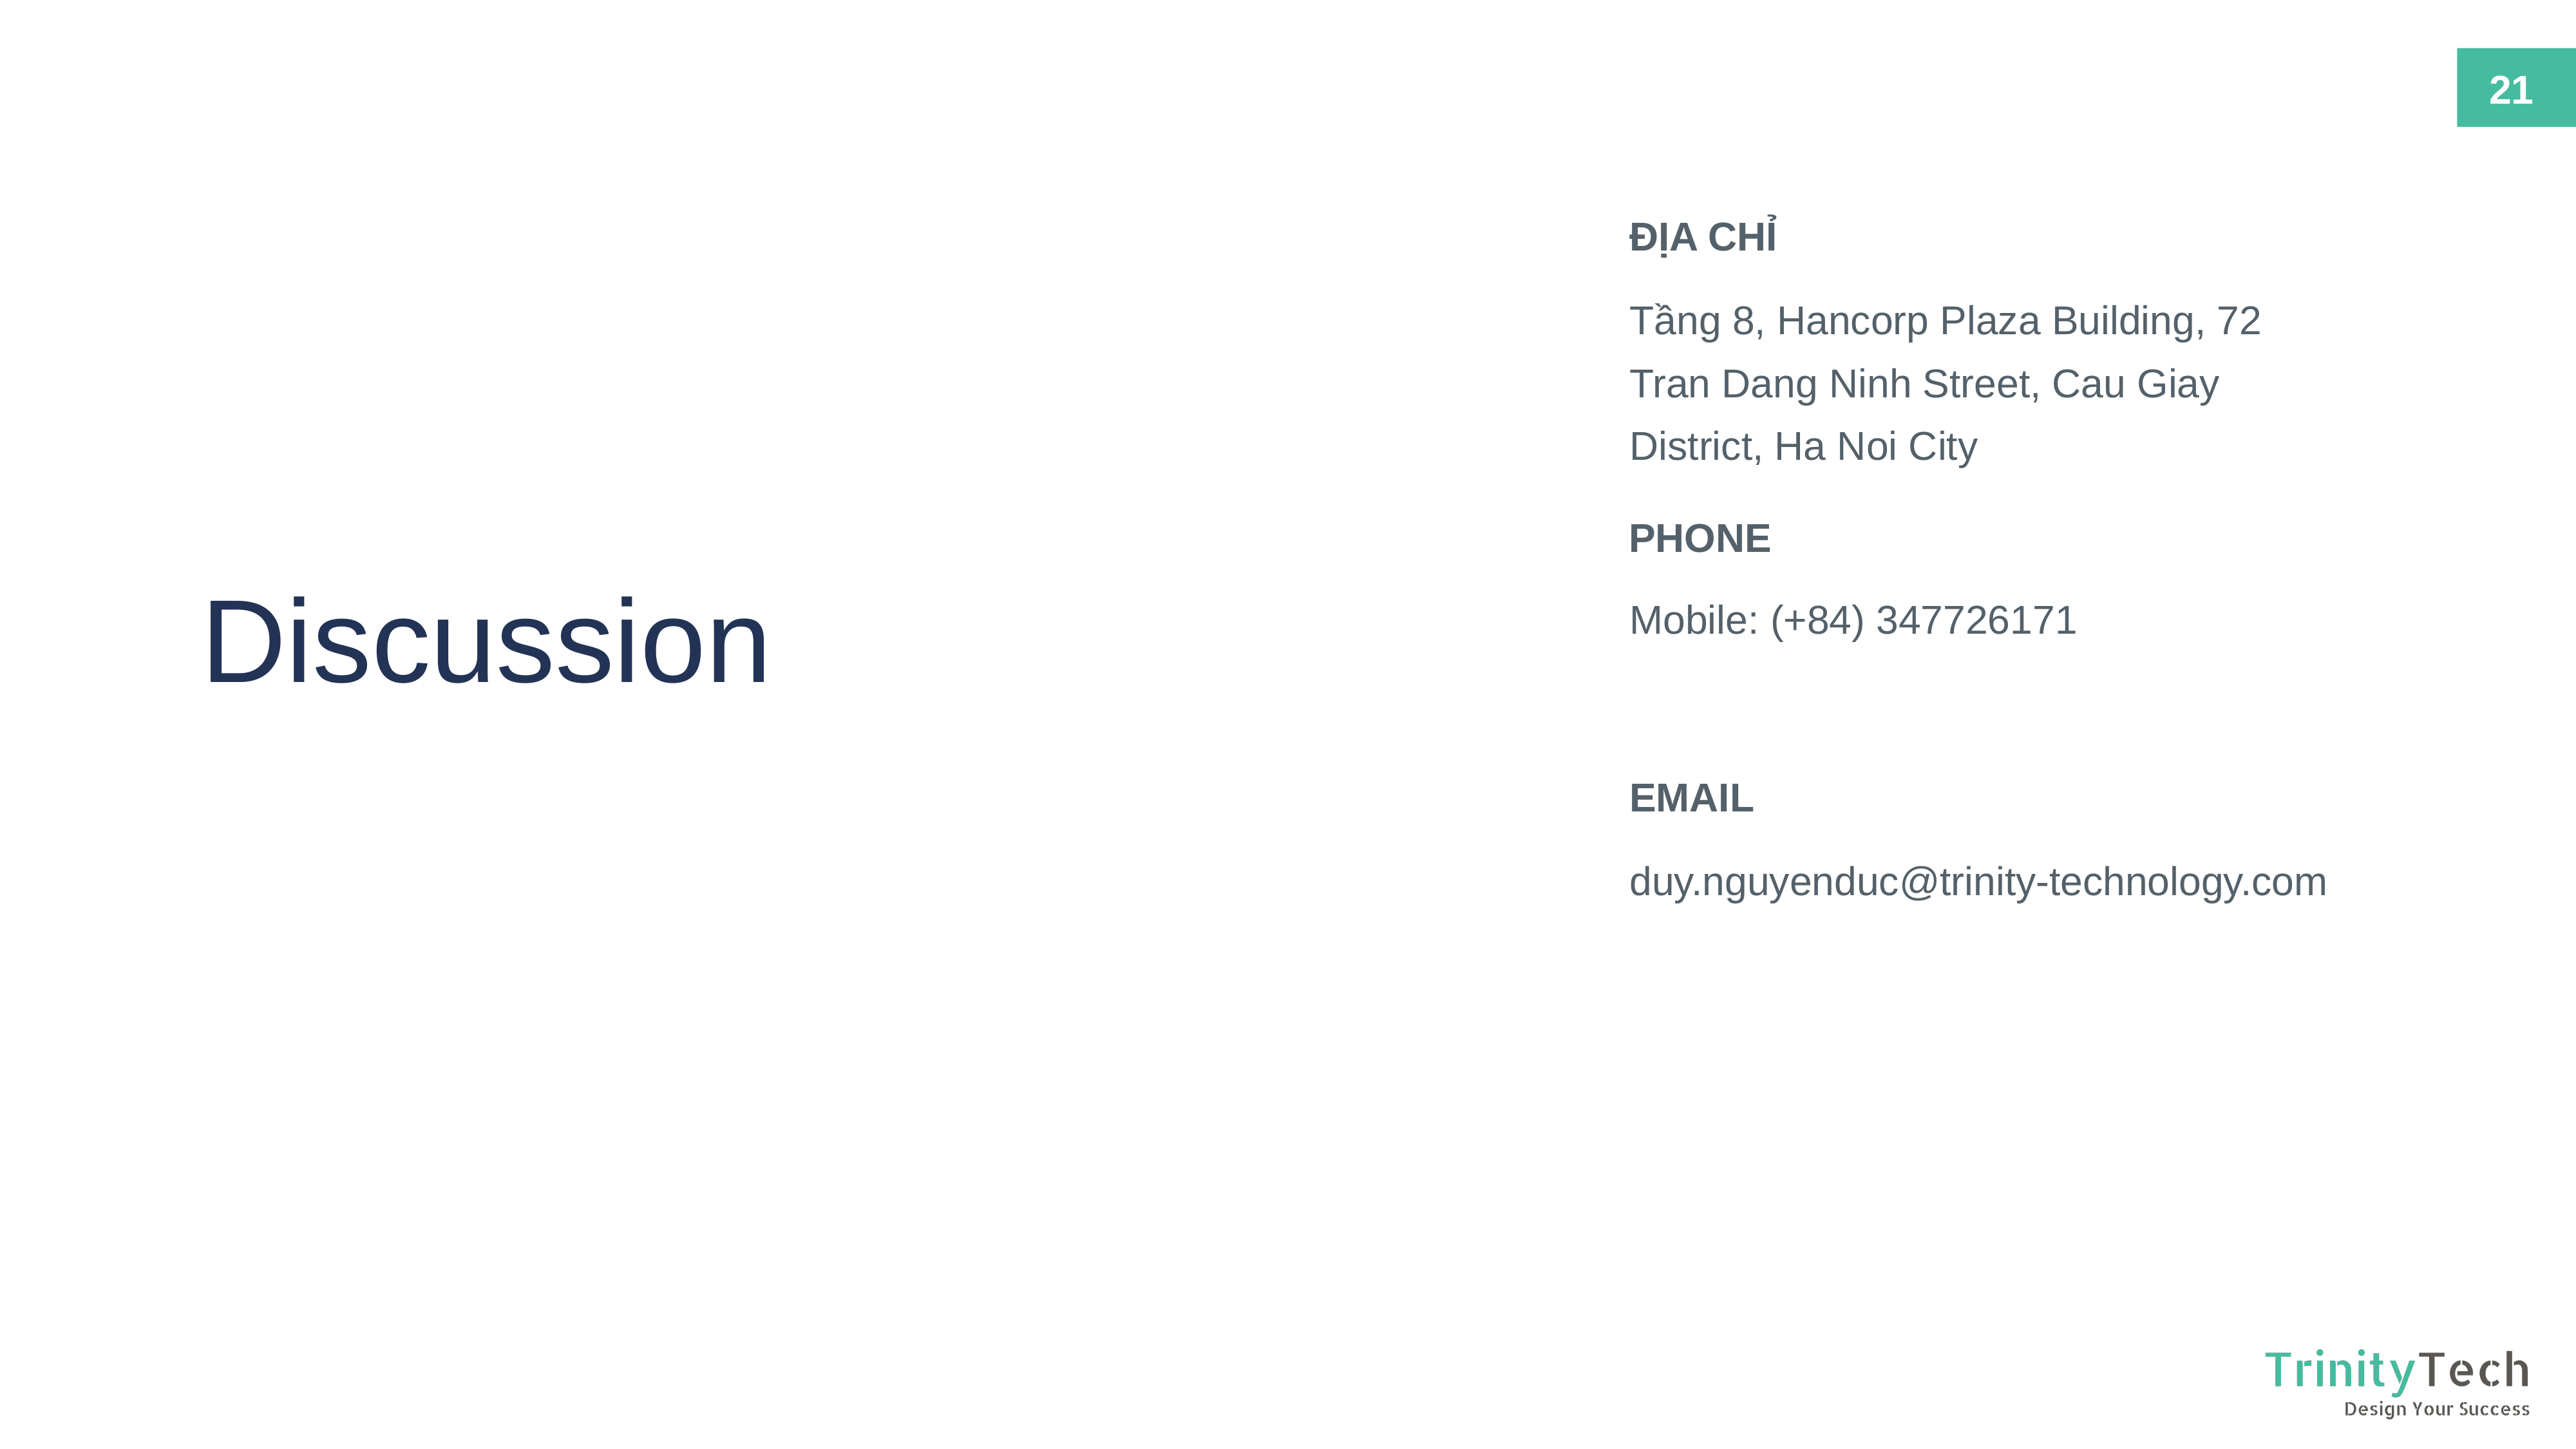

21
ĐỊA CHỈ
Tầng 8, Hancorp Plaza Building, 72 Tran Dang Ninh Street, Cau Giay District, Ha Noi City
PHONE
Discussion
Mobile: (+84) 347726171
EMAIL
duy.nguyenduc@trinity-technology.com